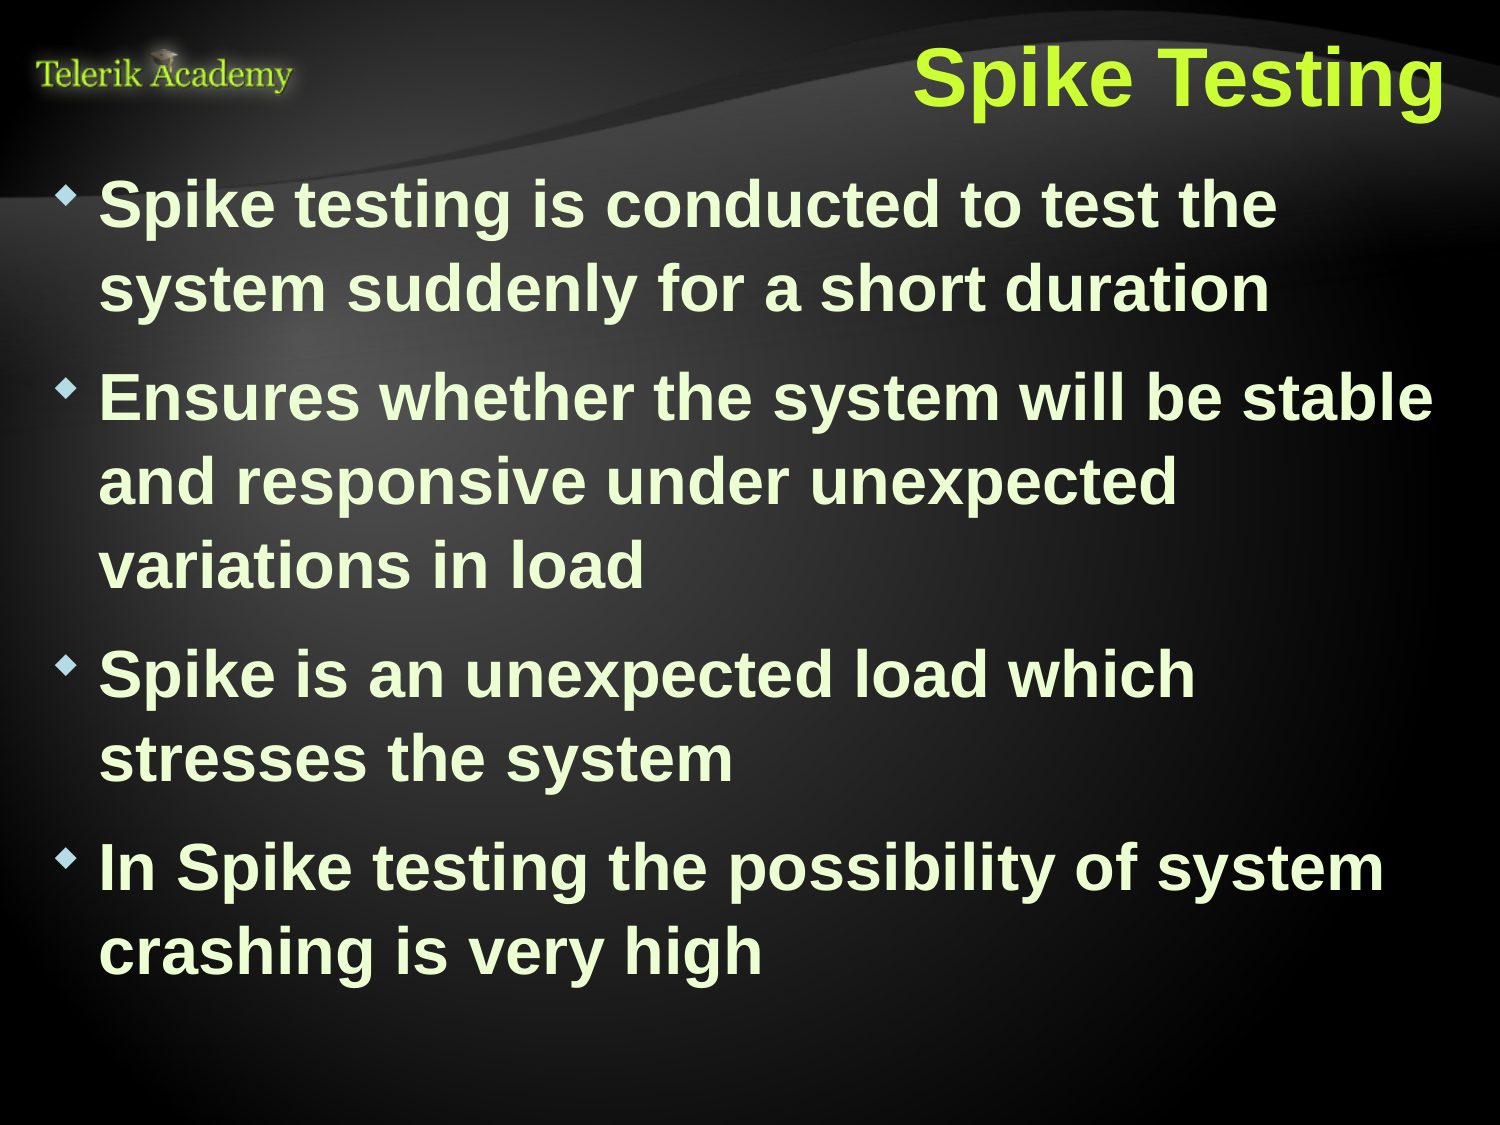

# Spike Testing
Spike testing is conducted to test the system suddenly for a short duration
Ensures whether the system will be stable and responsive under unexpected variations in load
Spike is an unexpected load which stresses the system
In Spike testing the possibility of system crashing is very high